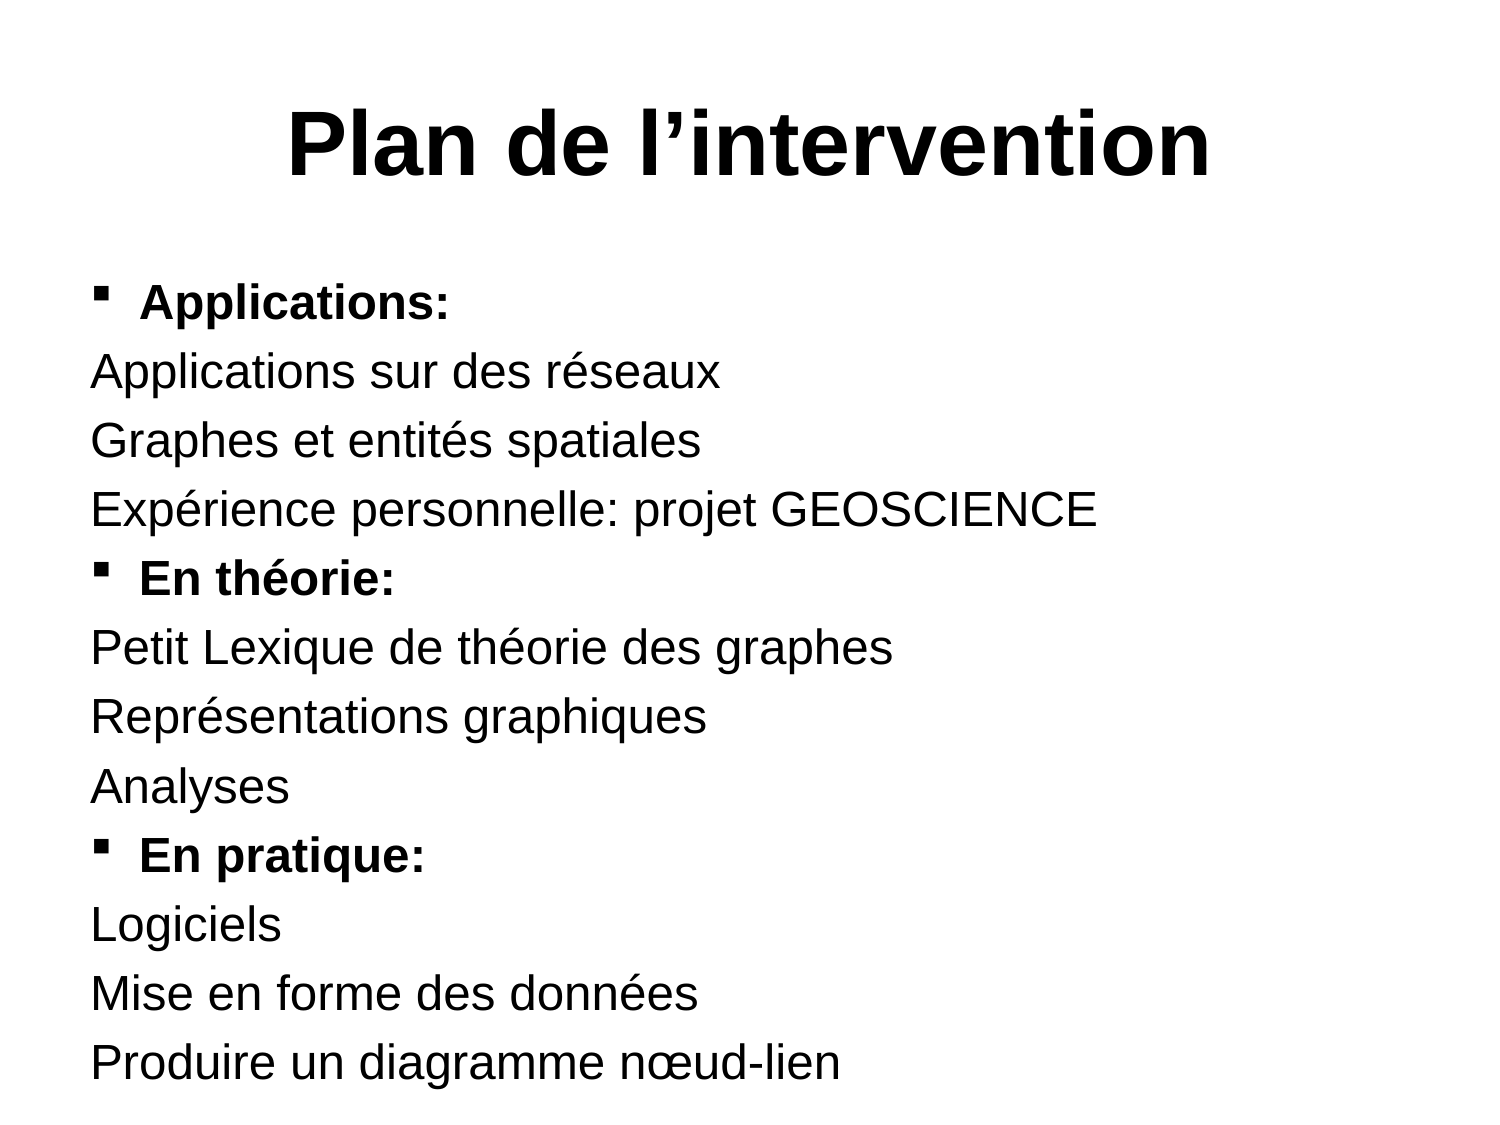

# Plan de l’intervention
Applications:
Applications sur des réseaux
Graphes et entités spatiales
Expérience personnelle: projet GEOSCIENCE
En théorie:
Petit Lexique de théorie des graphes
Représentations graphiques
Analyses
En pratique:
Logiciels
Mise en forme des données
Produire un diagramme nœud-lien